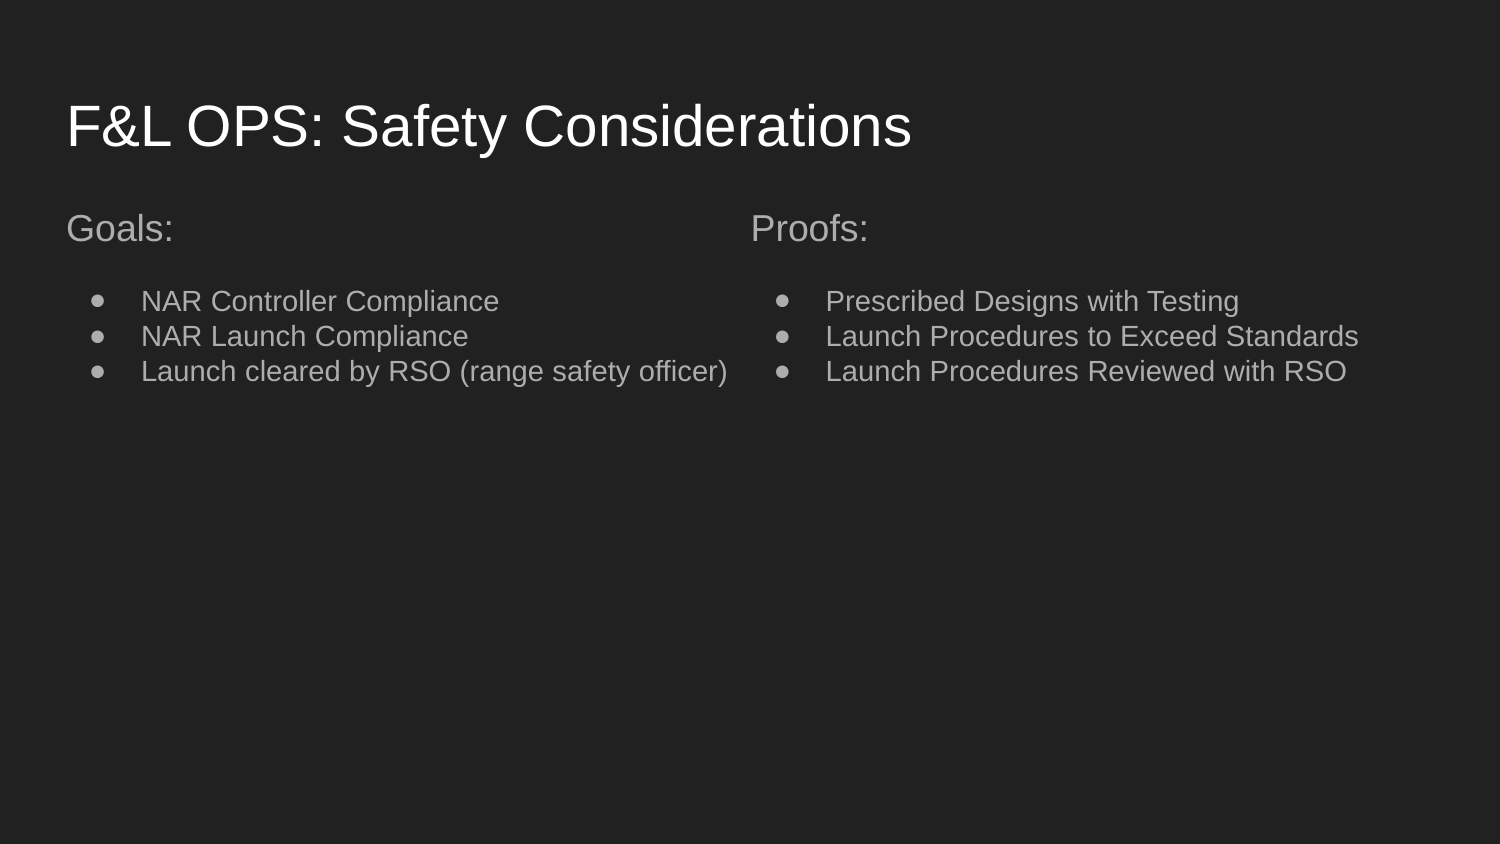

# F&L OPS: Safety Considerations

Goals:
NAR Controller Compliance
NAR Launch Compliance
Launch cleared by RSO (range safety officer)

Proofs:
Prescribed Designs with Testing
Launch Procedures to Exceed Standards
Launch Procedures Reviewed with RSO